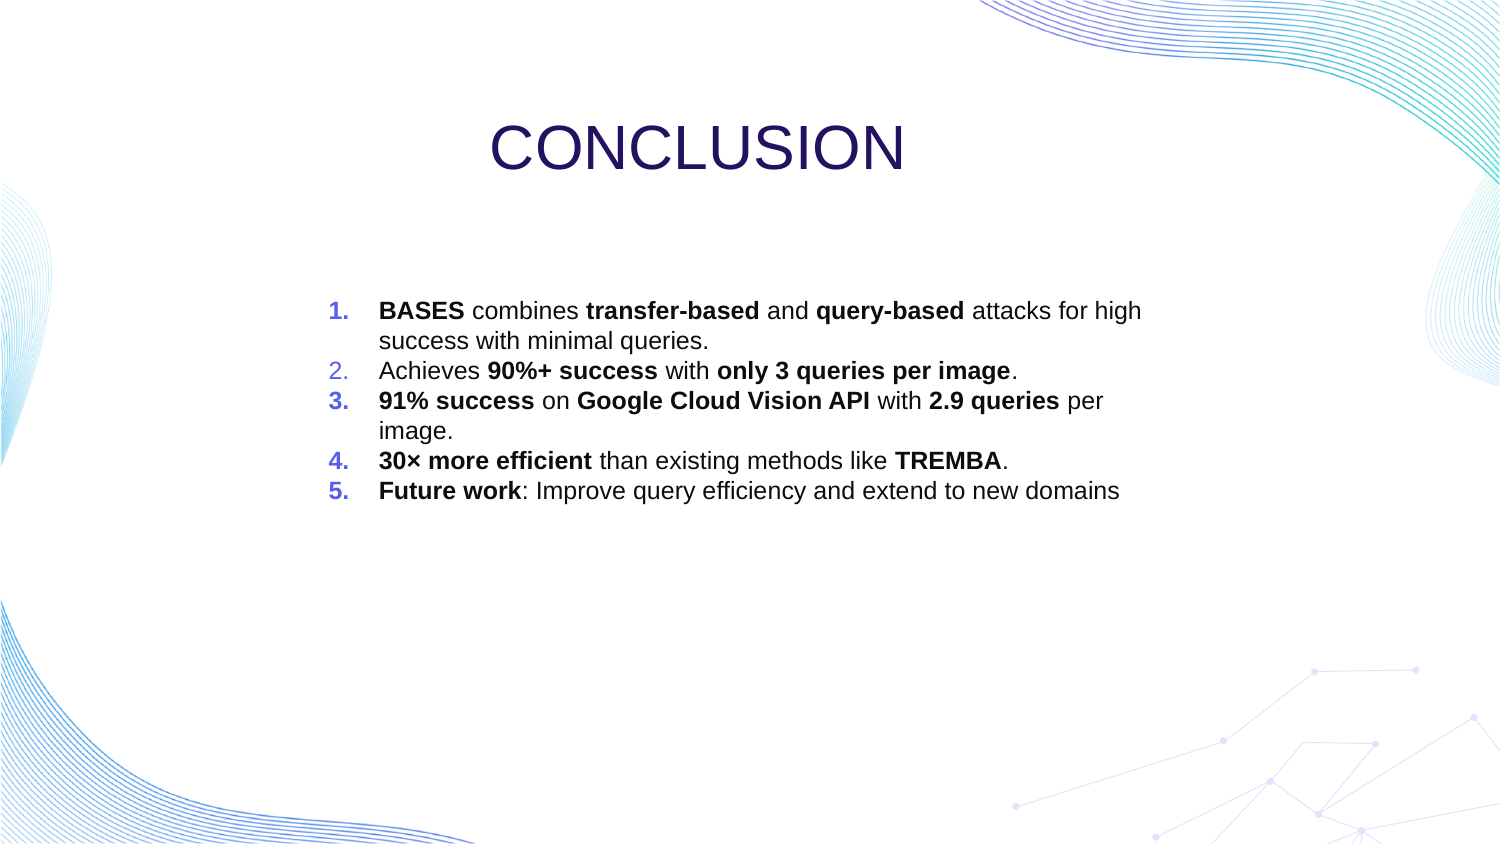

# CONCLUSION
BASES combines transfer-based and query-based attacks for high success with minimal queries.
Achieves 90%+ success with only 3 queries per image.
91% success on Google Cloud Vision API with 2.9 queries per image.
30× more efficient than existing methods like TREMBA.
Future work: Improve query efficiency and extend to new domains